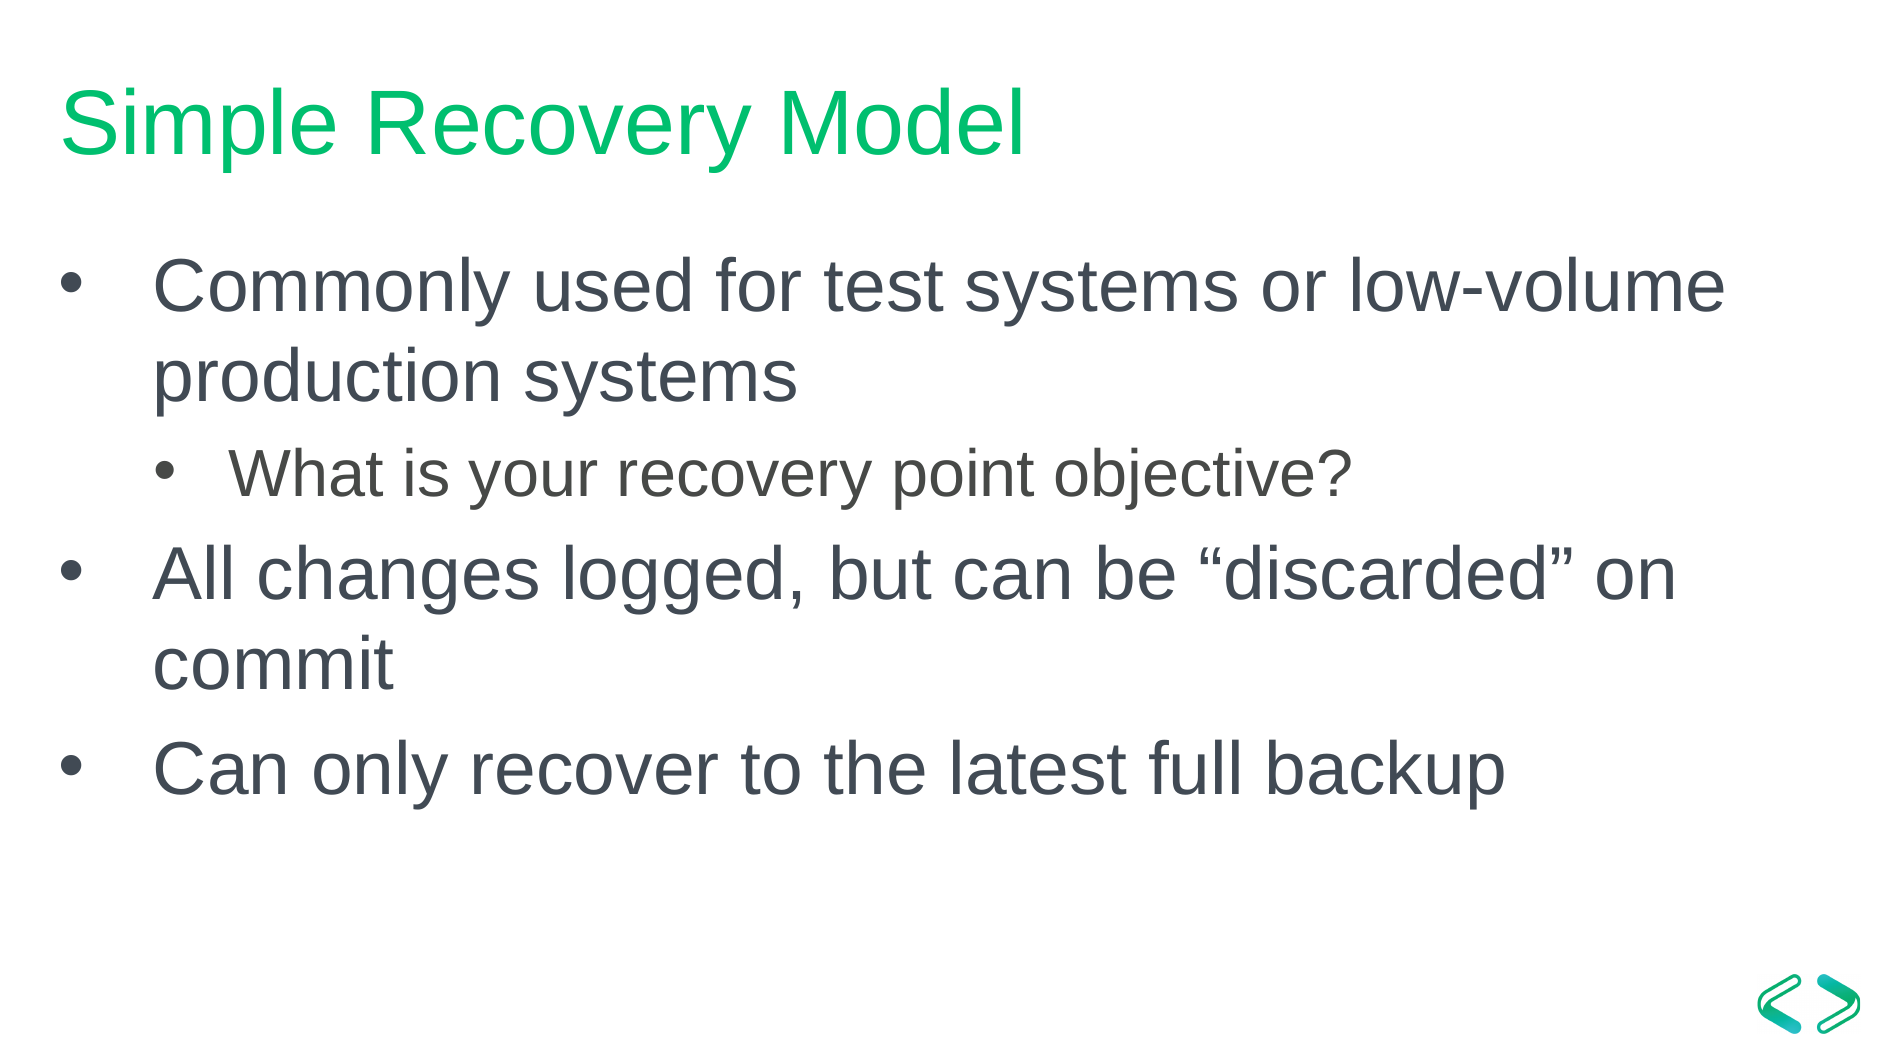

# Simple Recovery Model
Commonly used for test systems or low-volume production systems
What is your recovery point objective?
All changes logged, but can be “discarded” on commit
Can only recover to the latest full backup